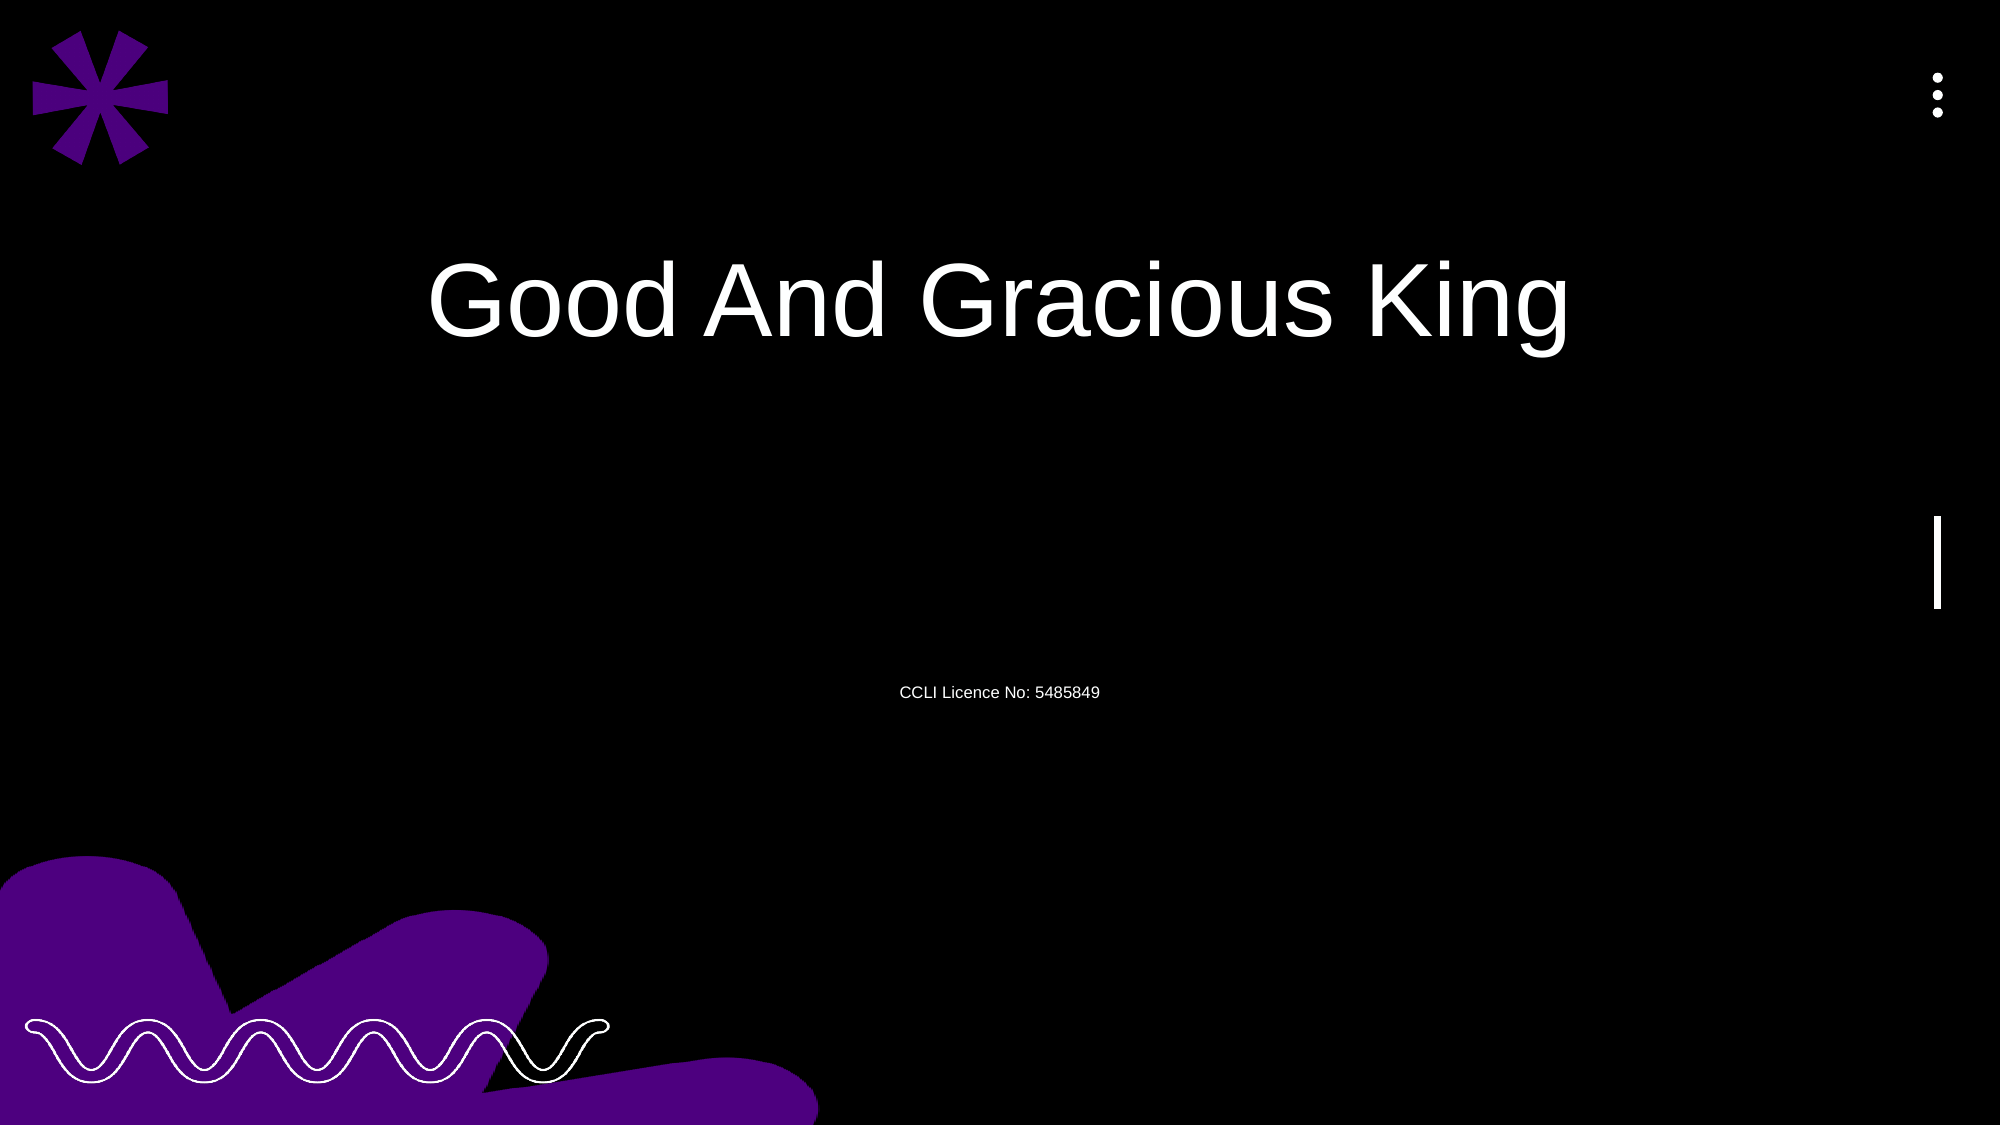

Good And Gracious King
CCLI Licence No: 5485849